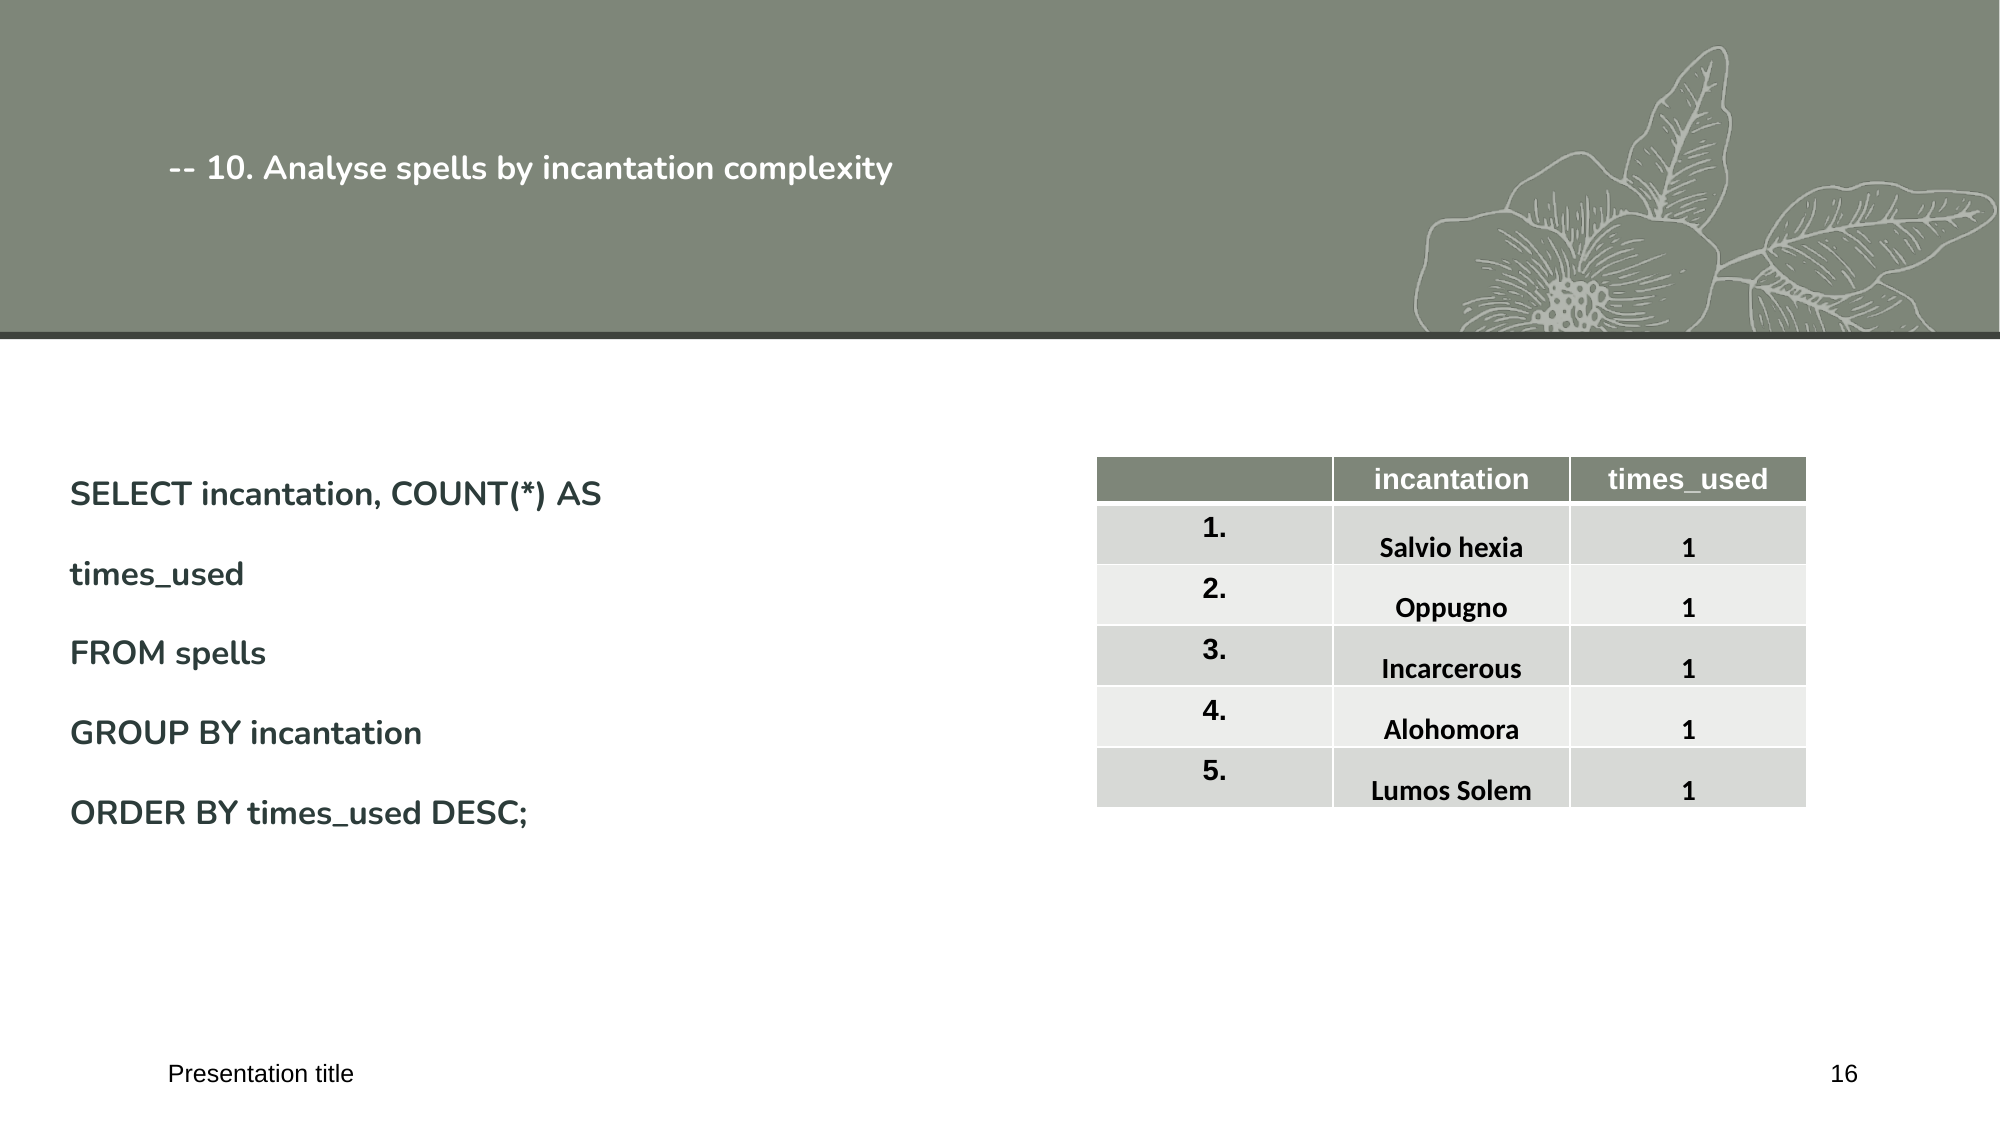

# -- 10. Analyse spells by incantation complexity
SELECT incantation, COUNT(*) AS times_used                                        FROM spells                                            GROUP BY incantation                              ORDER BY times_used DESC;
|  | incantation | times\_used |
| --- | --- | --- |
| 1. | Salvio hexia | 1 |
| 2. | Oppugno | 1 |
| 3. | Incarcerous | 1 |
| 4. | Alohomora | 1 |
| 5. | Lumos Solem | 1 |
Presentation title
16